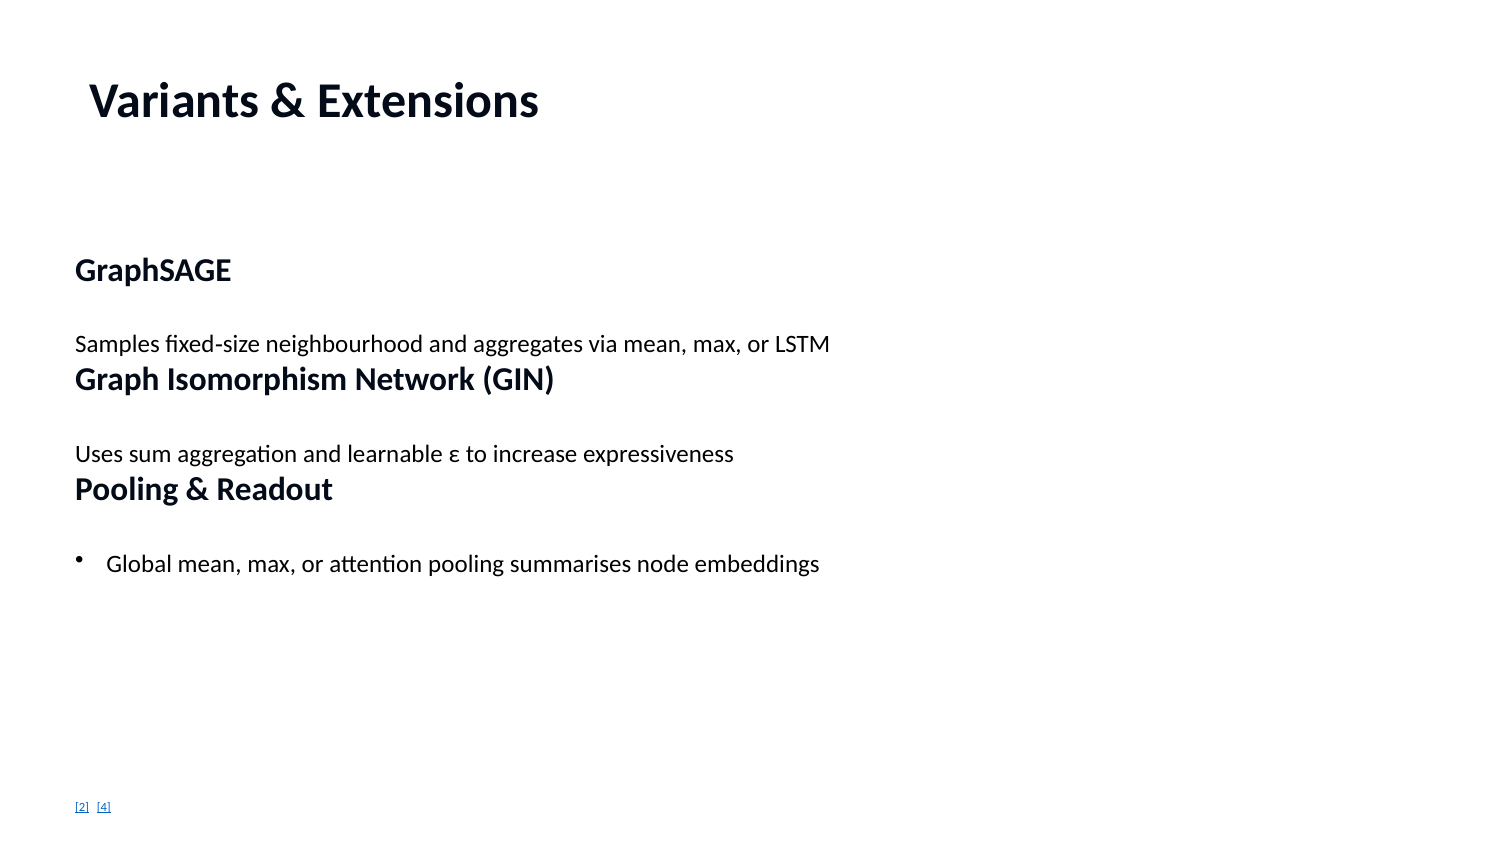

Variants & Extensions
GraphSAGE

Samples fixed‑size neighbourhood and aggregates via mean, max, or LSTM
Graph Isomorphism Network (GIN)

Uses sum aggregation and learnable ε to increase expressiveness
Pooling & Readout

Global mean, max, or attention pooling summarises node embeddings

### Chart

| Category |
|---|
[2]   [4]